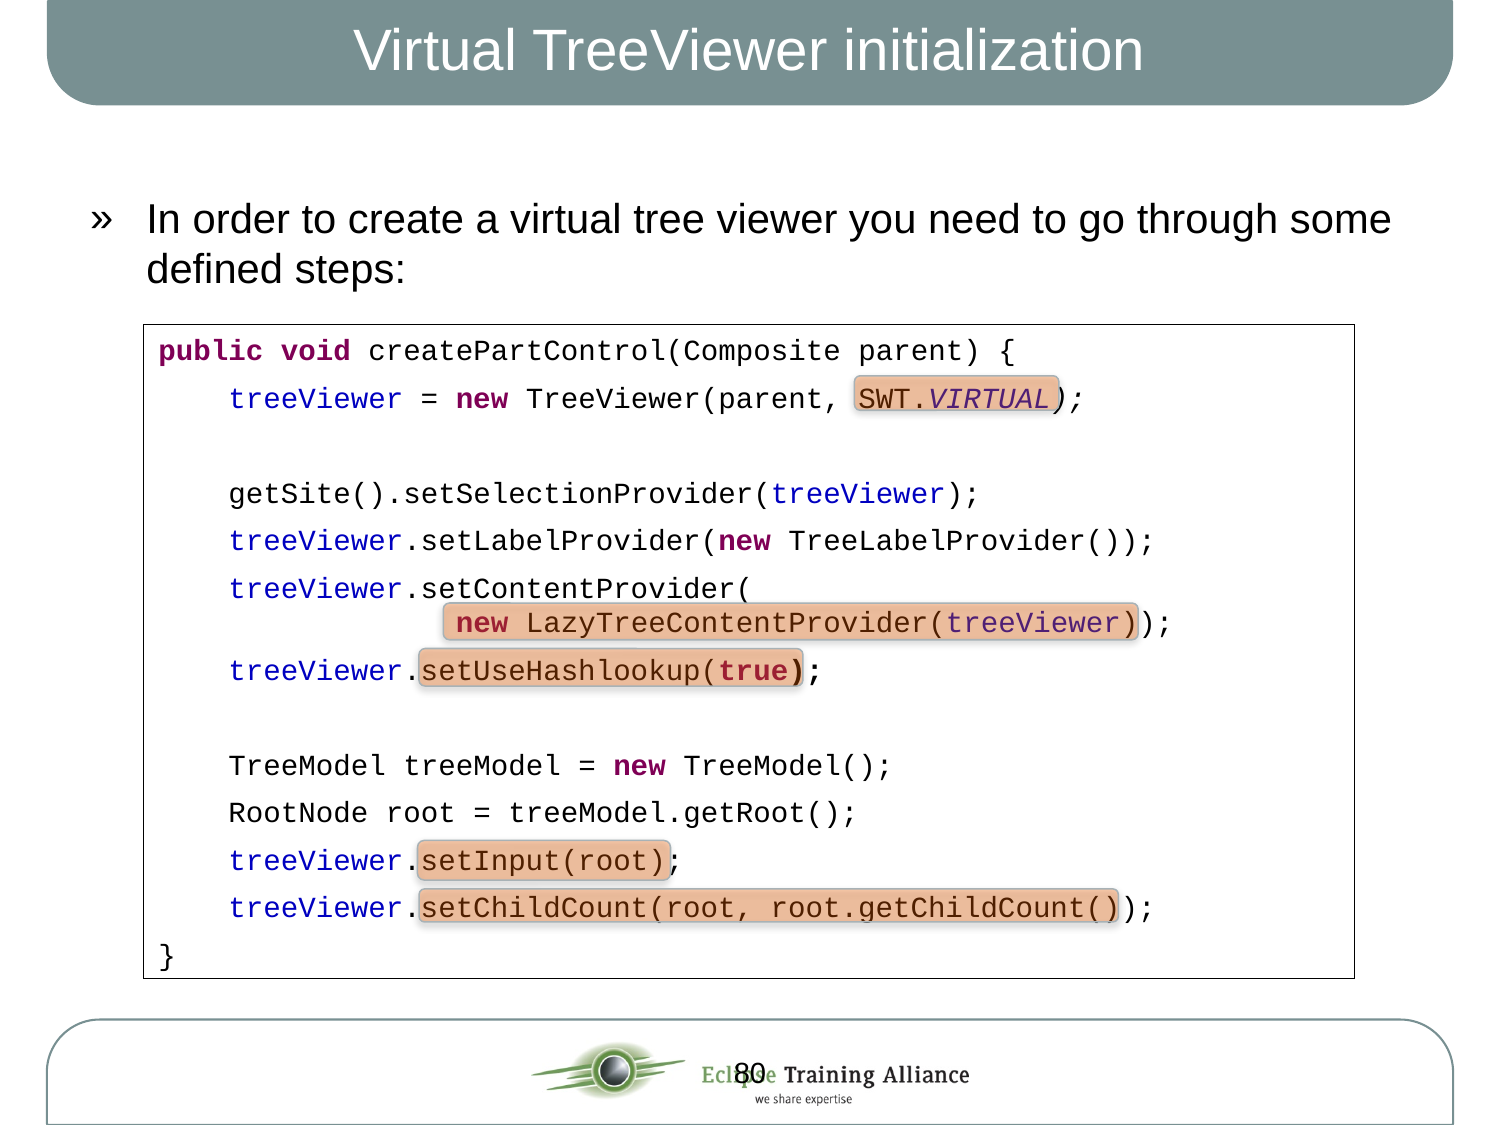

# Virtual TreeViewer initialization
In order to create a virtual tree viewer you need to go through some defined steps:
public void createPartControl(Composite parent) {
    treeViewer = new TreeViewer(parent, SWT.VIRTUAL);

    getSite().setSelectionProvider(treeViewer);
    treeViewer.setLabelProvider(new TreeLabelProvider());
    treeViewer.setContentProvider(
                 new LazyTreeContentProvider(treeViewer));
    treeViewer.setUseHashlookup(true);

    TreeModel treeModel = new TreeModel();
    RootNode root = treeModel.getRoot();
    treeViewer.setInput(root);
    treeViewer.setChildCount(root, root.getChildCount());
}

80